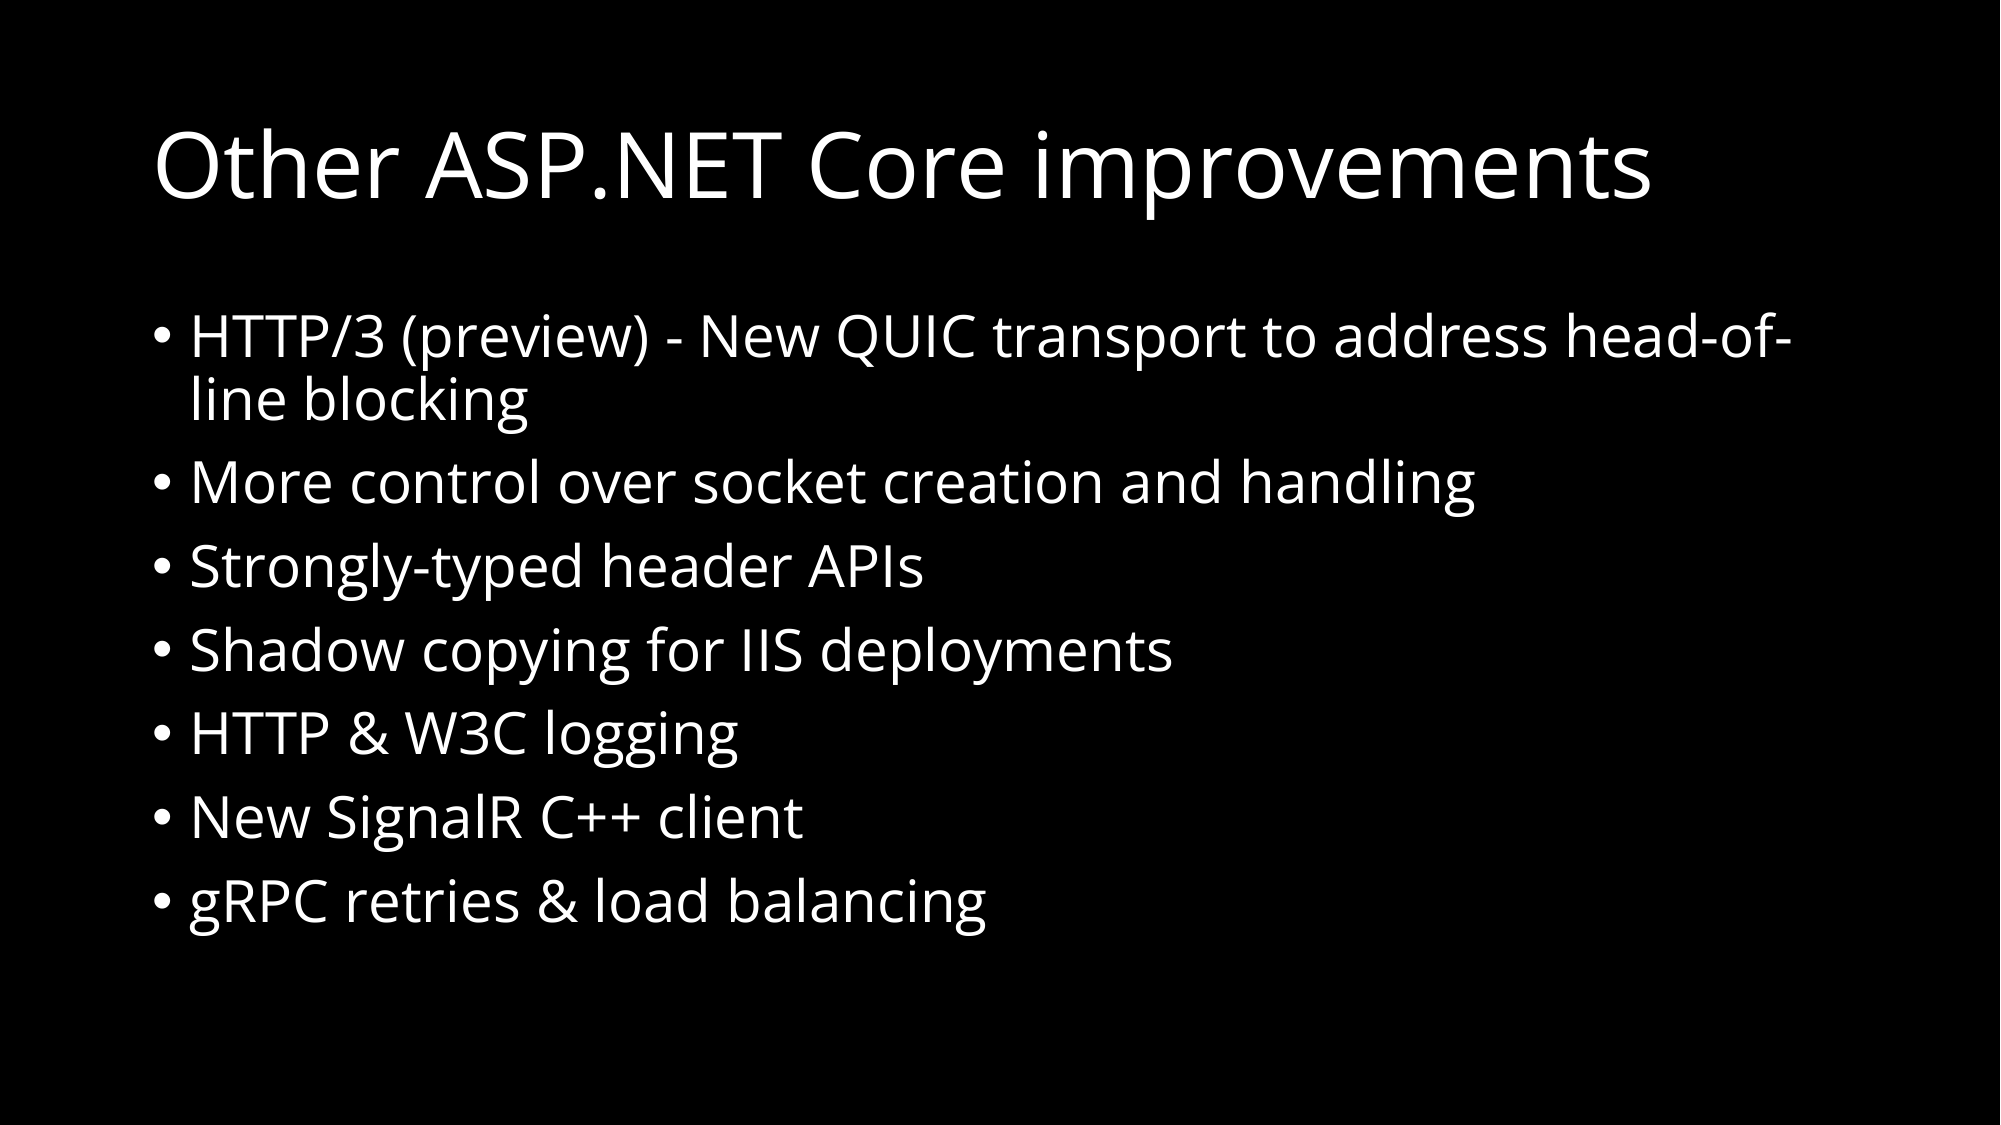

# Other ASP.NET Core improvements
HTTP/3 (preview) - New QUIC transport to address head-of-line blocking
More control over socket creation and handling
Strongly-typed header APIs
Shadow copying for IIS deployments
HTTP & W3C logging
New SignalR C++ client
gRPC retries & load balancing